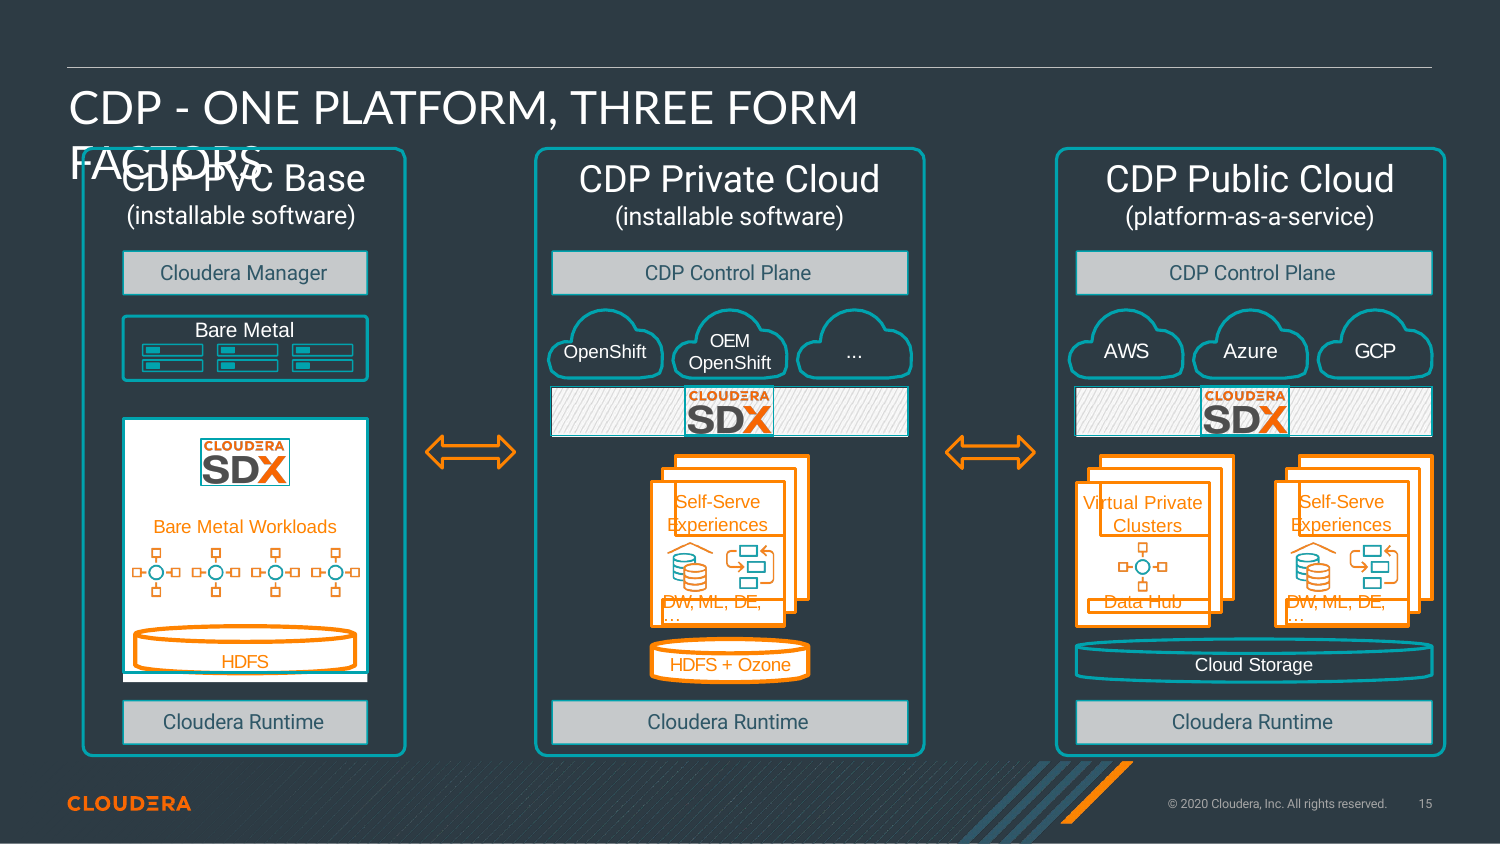

# CDP - ONE PLATFORM, THREE FORM FACTORS

CDP PVC Base
(installable software)
CDP Private Cloud
(installable software)
CDP Public Cloud
(platform-as-a-service)

Cloudera Manager
CDP Control Plane
CDP Control Plane

Bare Metal

OEM
OpenShift
...
GCP
AWS
Azure
OpenShift

|  |  |  |
| --- | --- | --- |
|  |  |  |
| --- | --- | --- |

Bare Metal Workloads

HDFS

Self-Serve  xperiences
Self-Serve  xperiences
rtual Private  Clusters
Vi
E
E

DW, ML, DE, …
Data Hub
DW, ML, DE, …

HDFS + Ozone
Cloud Storage

Cloudera Runtime
Cloudera Runtime
Cloudera Runtime
© 2020 Cloudera, Inc. All rights reserved.
15